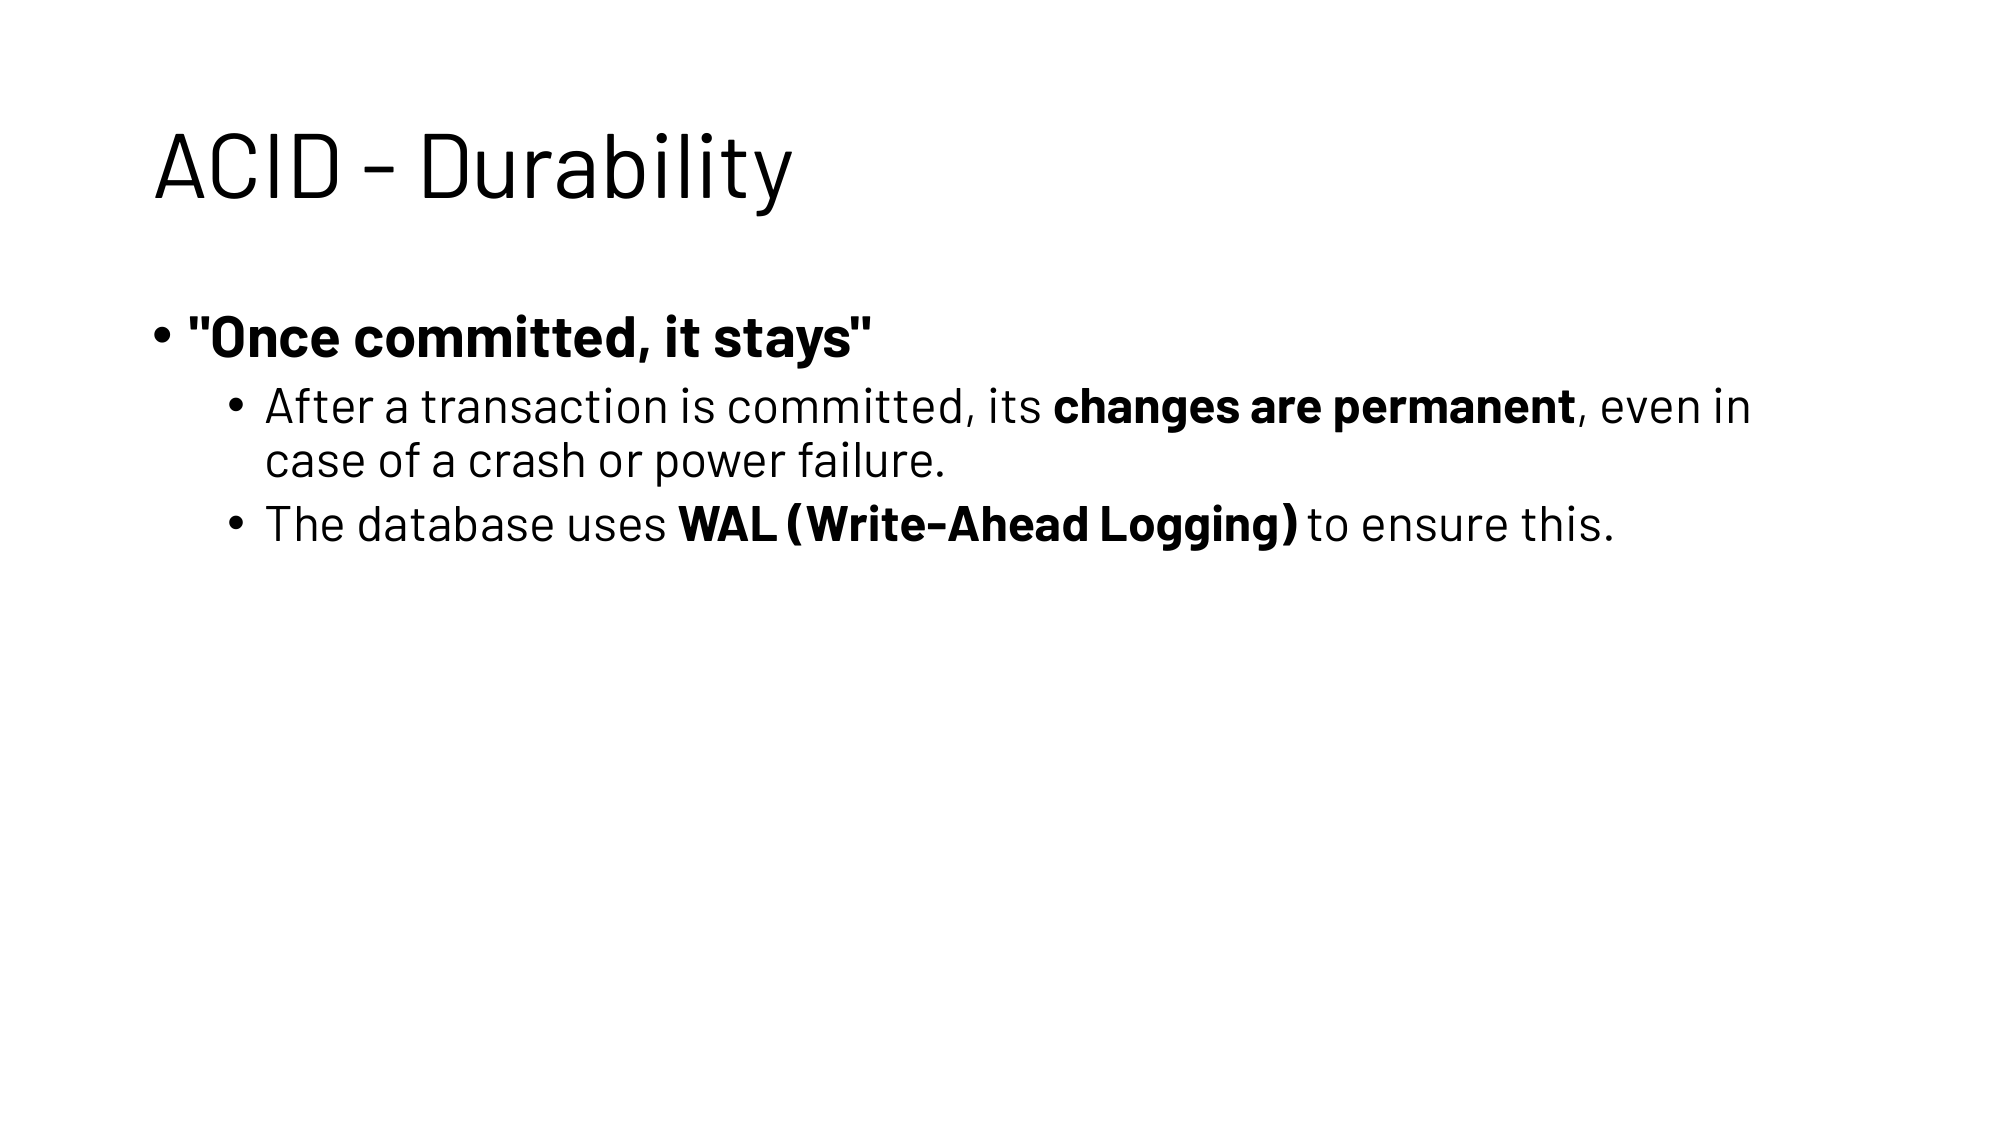

# ACID - Durability
"Once committed, it stays"
After a transaction is committed, its changes are permanent, even in case of a crash or power failure.
The database uses WAL (Write-Ahead Logging) to ensure this.